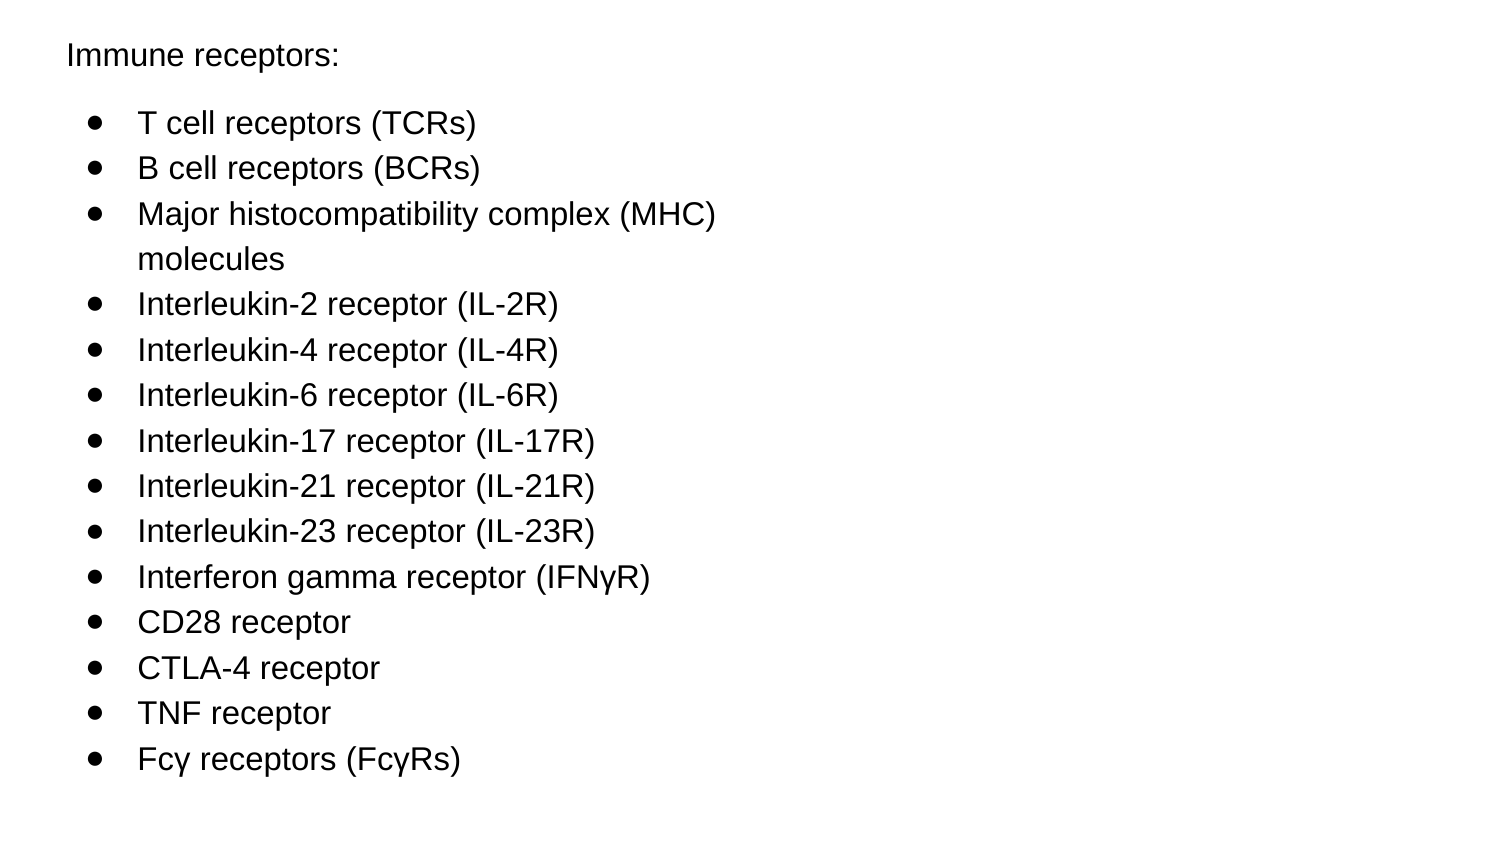

Immune receptors:
T cell receptors (TCRs)
B cell receptors (BCRs)
Major histocompatibility complex (MHC) molecules
Interleukin-2 receptor (IL-2R)
Interleukin-4 receptor (IL-4R)
Interleukin-6 receptor (IL-6R)
Interleukin-17 receptor (IL-17R)
Interleukin-21 receptor (IL-21R)
Interleukin-23 receptor (IL-23R)
Interferon gamma receptor (IFNγR)
CD28 receptor
CTLA-4 receptor
TNF receptor
Fcγ receptors (FcγRs)